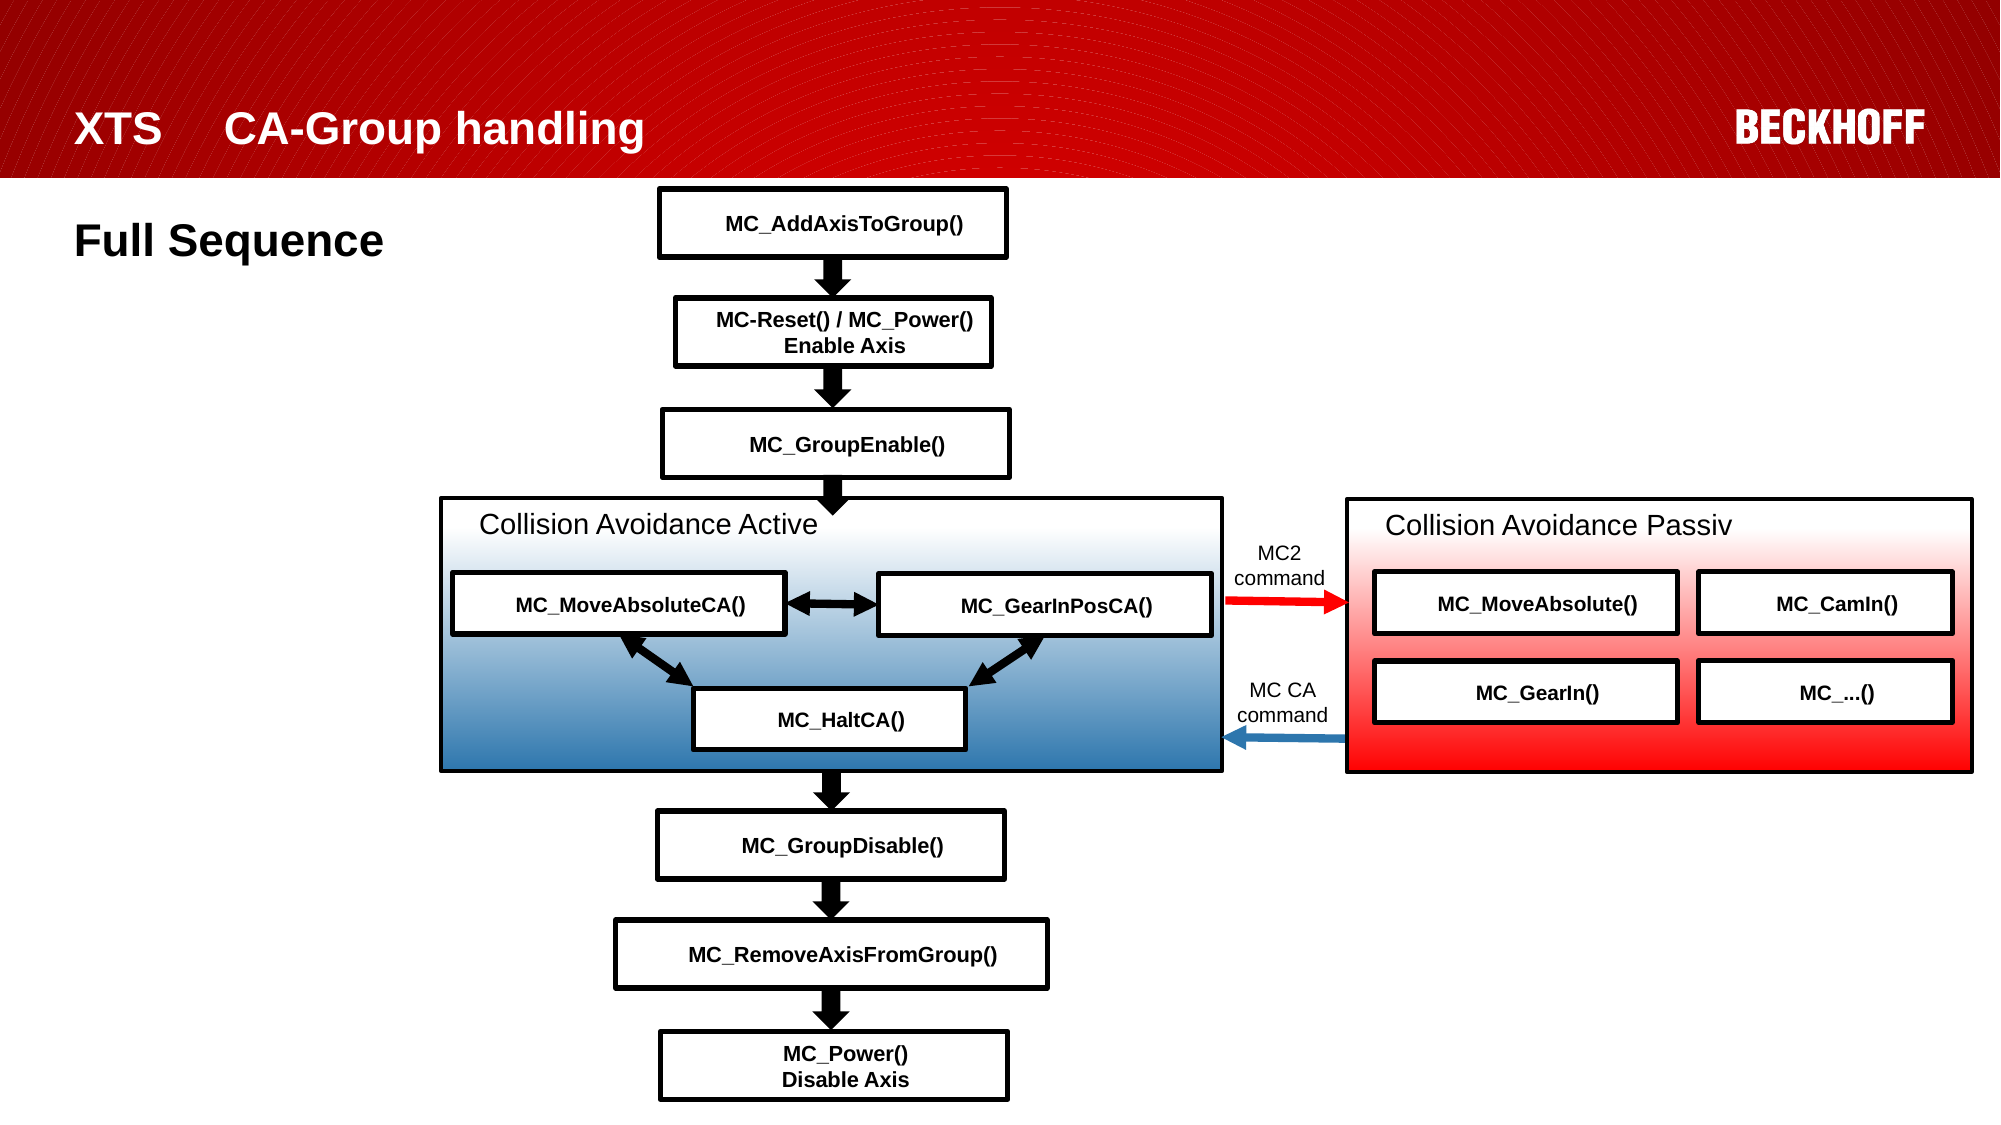

# XTS 	CA-Group handling
Full Sequence

MC_AddAxisToGroup()

MC-Reset() / MC_Power()
Enable Axis

MC_GroupEnable()

Collision Avoidance Active
MC_MoveAbsoluteCA()
MC_GearInPosCA()
MC_HaltCA()

MC_GroupDisable()

MC_RemoveAxisFromGroup()

MC_Power()
Disable Axis
Collision Avoidance Passiv
MC2
command
MC_MoveAbsolute()
MC_CamIn()
MC CA
command
MC_...()
MC_GearIn()